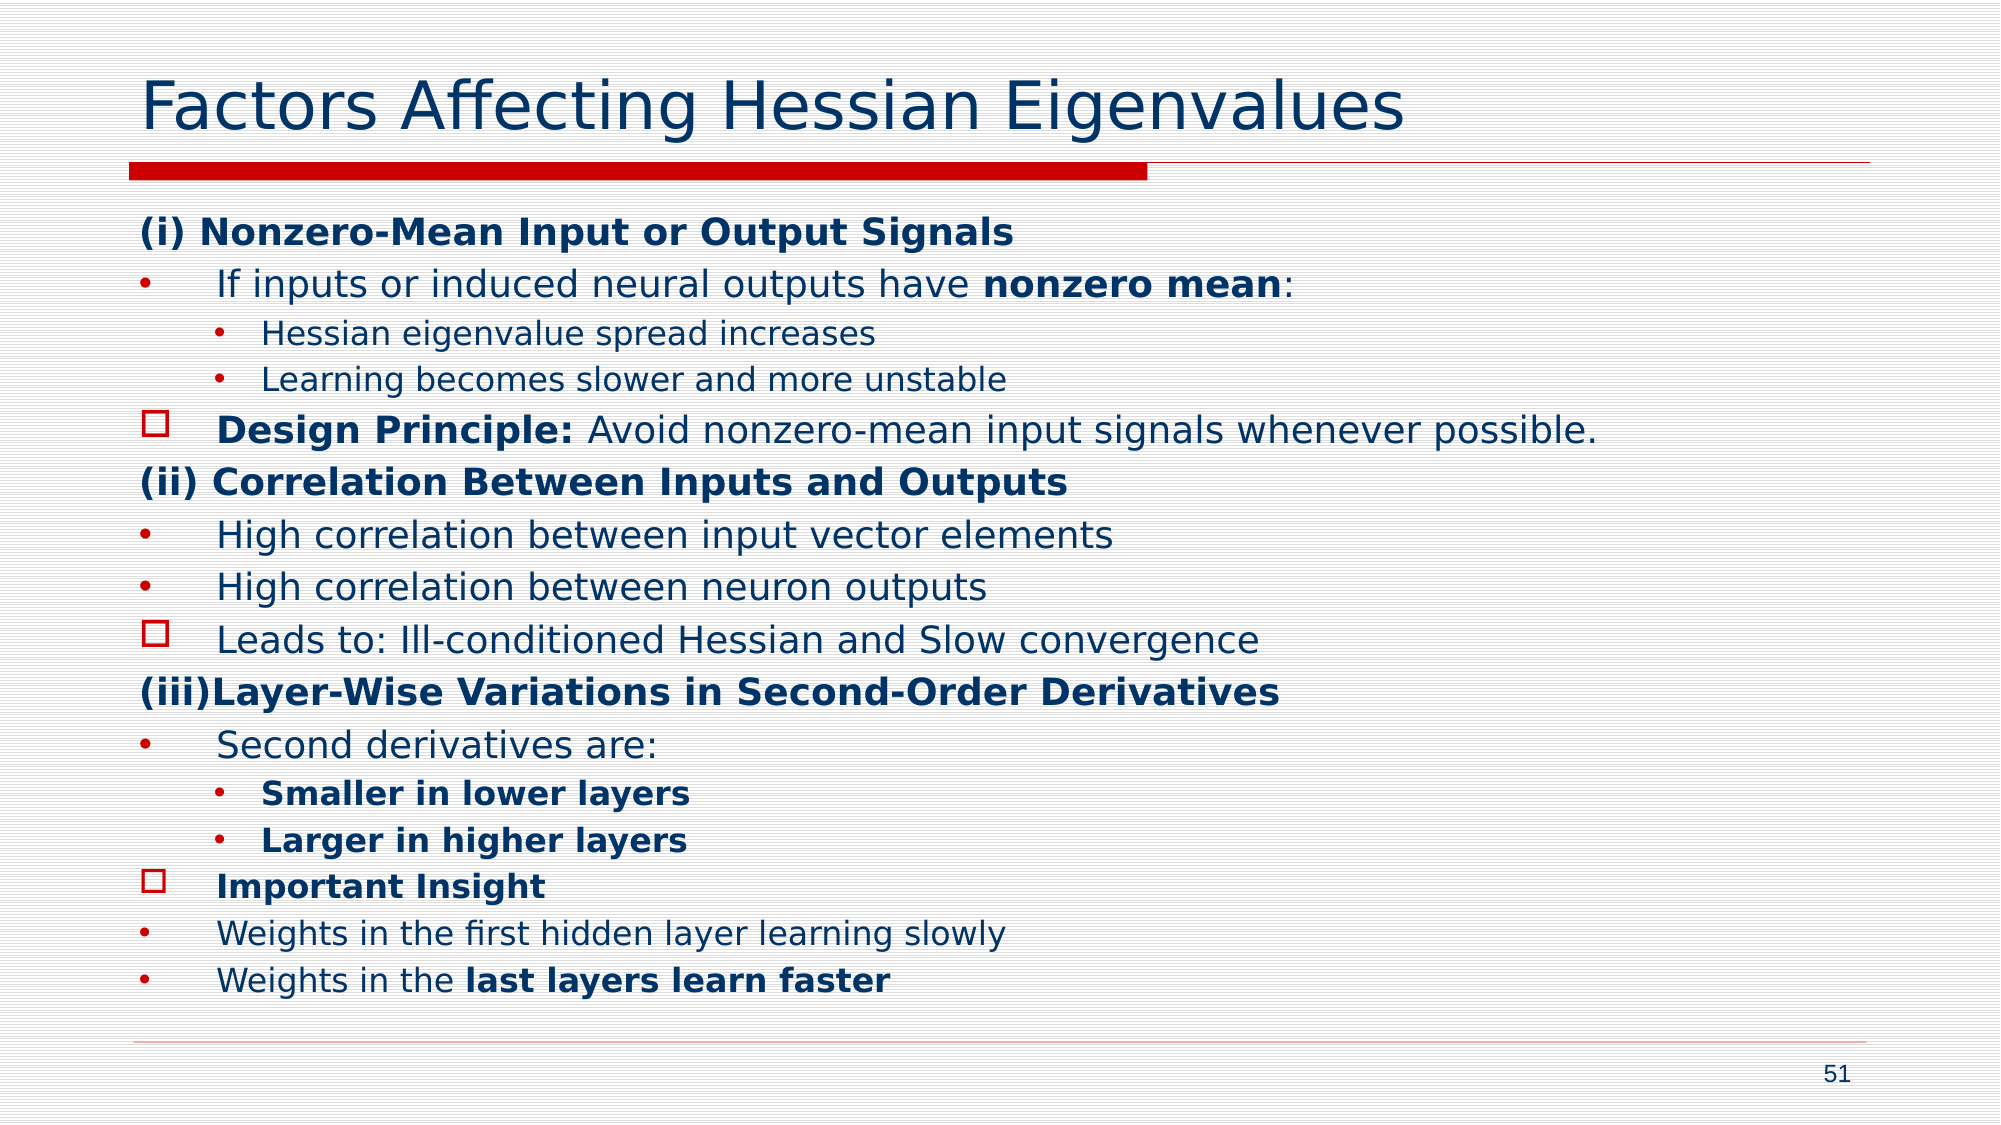

# Factors Affecting Hessian Eigenvalues
(i) Nonzero-Mean Input or Output Signals
If inputs or induced neural outputs have nonzero mean:
Hessian eigenvalue spread increases
Learning becomes slower and more unstable
Design Principle: Avoid nonzero-mean input signals whenever possible.
(ii) Correlation Between Inputs and Outputs
High correlation between input vector elements
High correlation between neuron outputs
Leads to: Ill-conditioned Hessian and Slow convergence
(iii)Layer-Wise Variations in Second-Order Derivatives
Second derivatives are:
Smaller in lower layers
Larger in higher layers
Important Insight
Weights in the first hidden layer learning slowly
Weights in the last layers learn faster

51